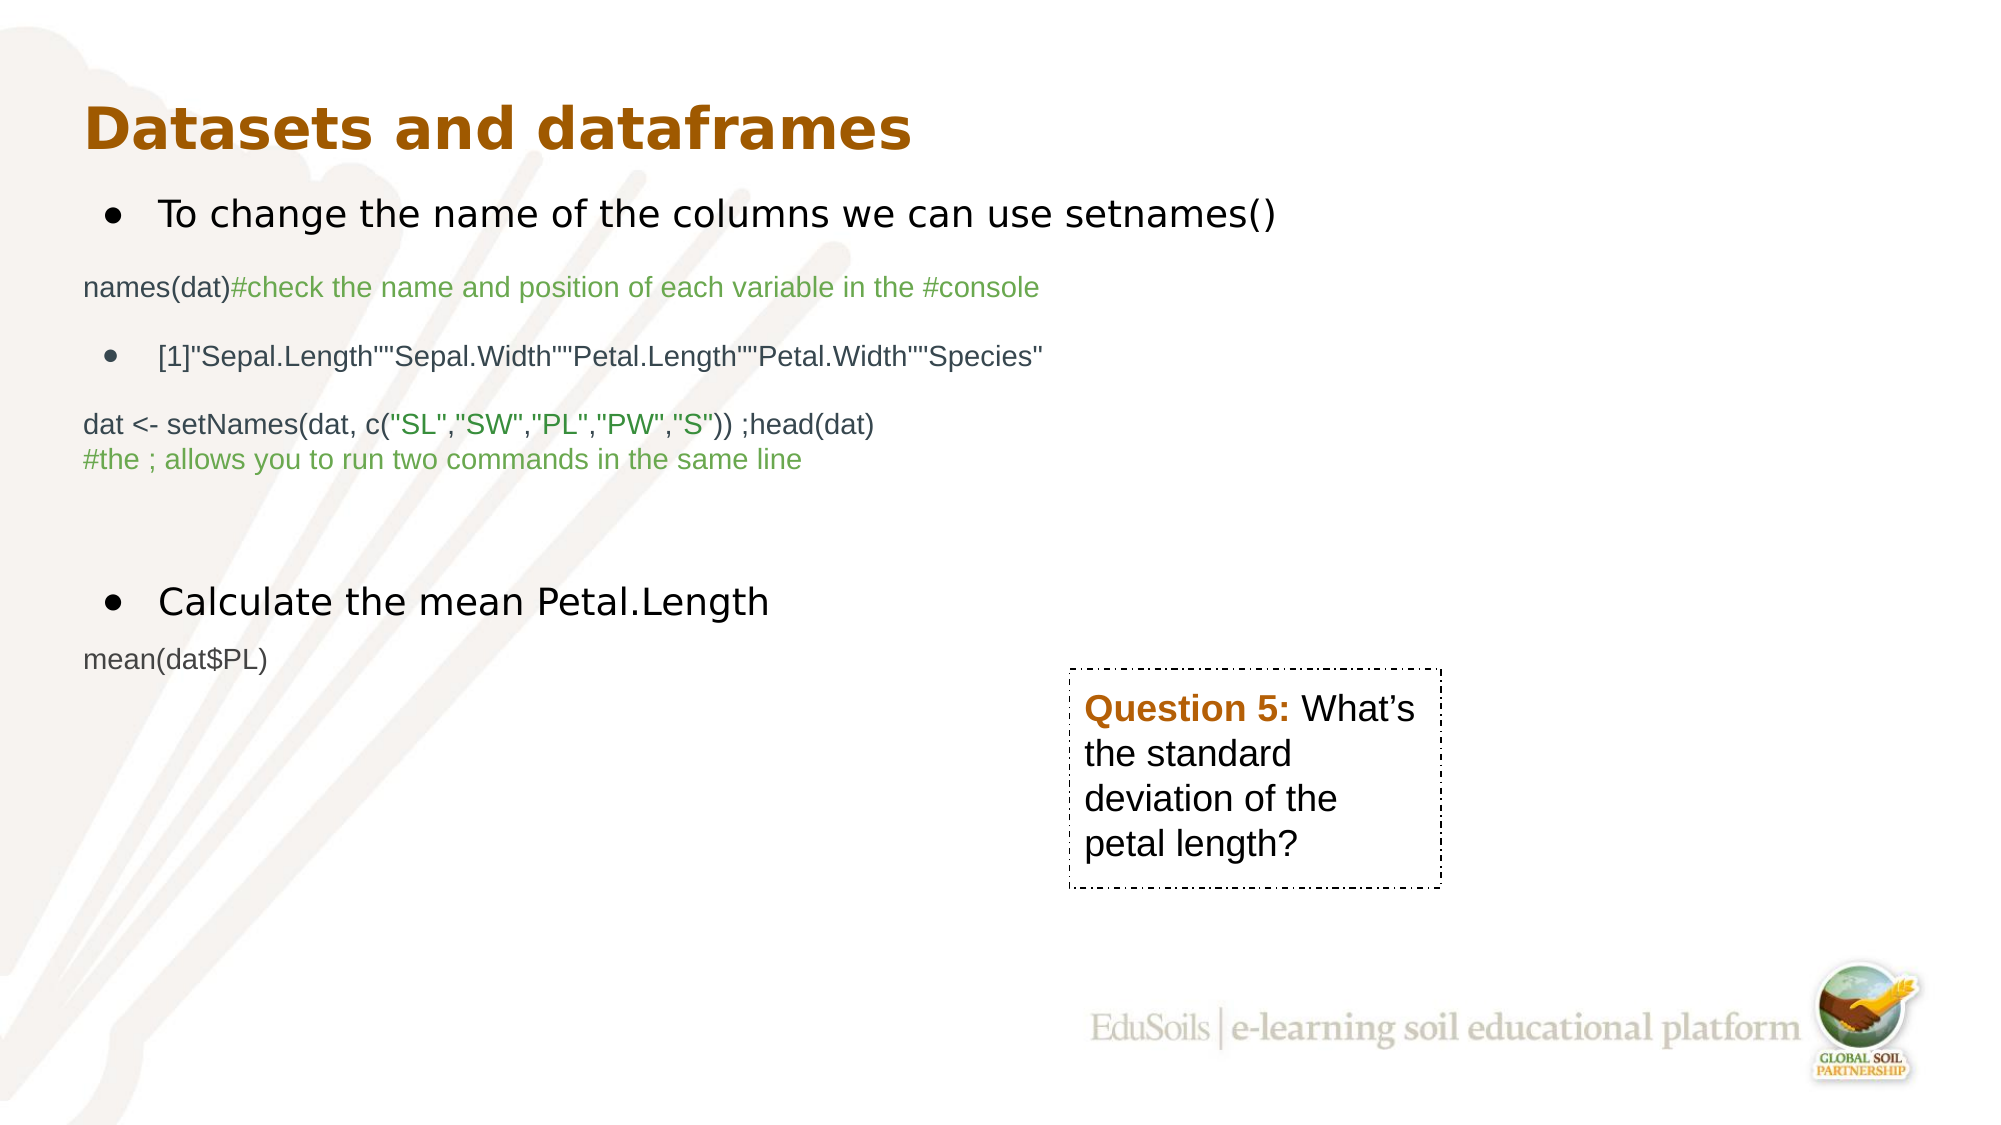

# Datasets and dataframes

To change the name of the columns we can use setnames()
names(dat)#check the name and position of each variable in the #console
[1]"Sepal.Length""Sepal.Width""Petal.Length""Petal.Width""Species"
dat <- setNames(dat, c("SL","SW","PL","PW","S")) ;head(dat)
#the ; allows you to run two commands in the same line

Calculate the mean Petal.Length
mean(dat$PL)

Question 5: What’s the standard deviation of the petal length?

26